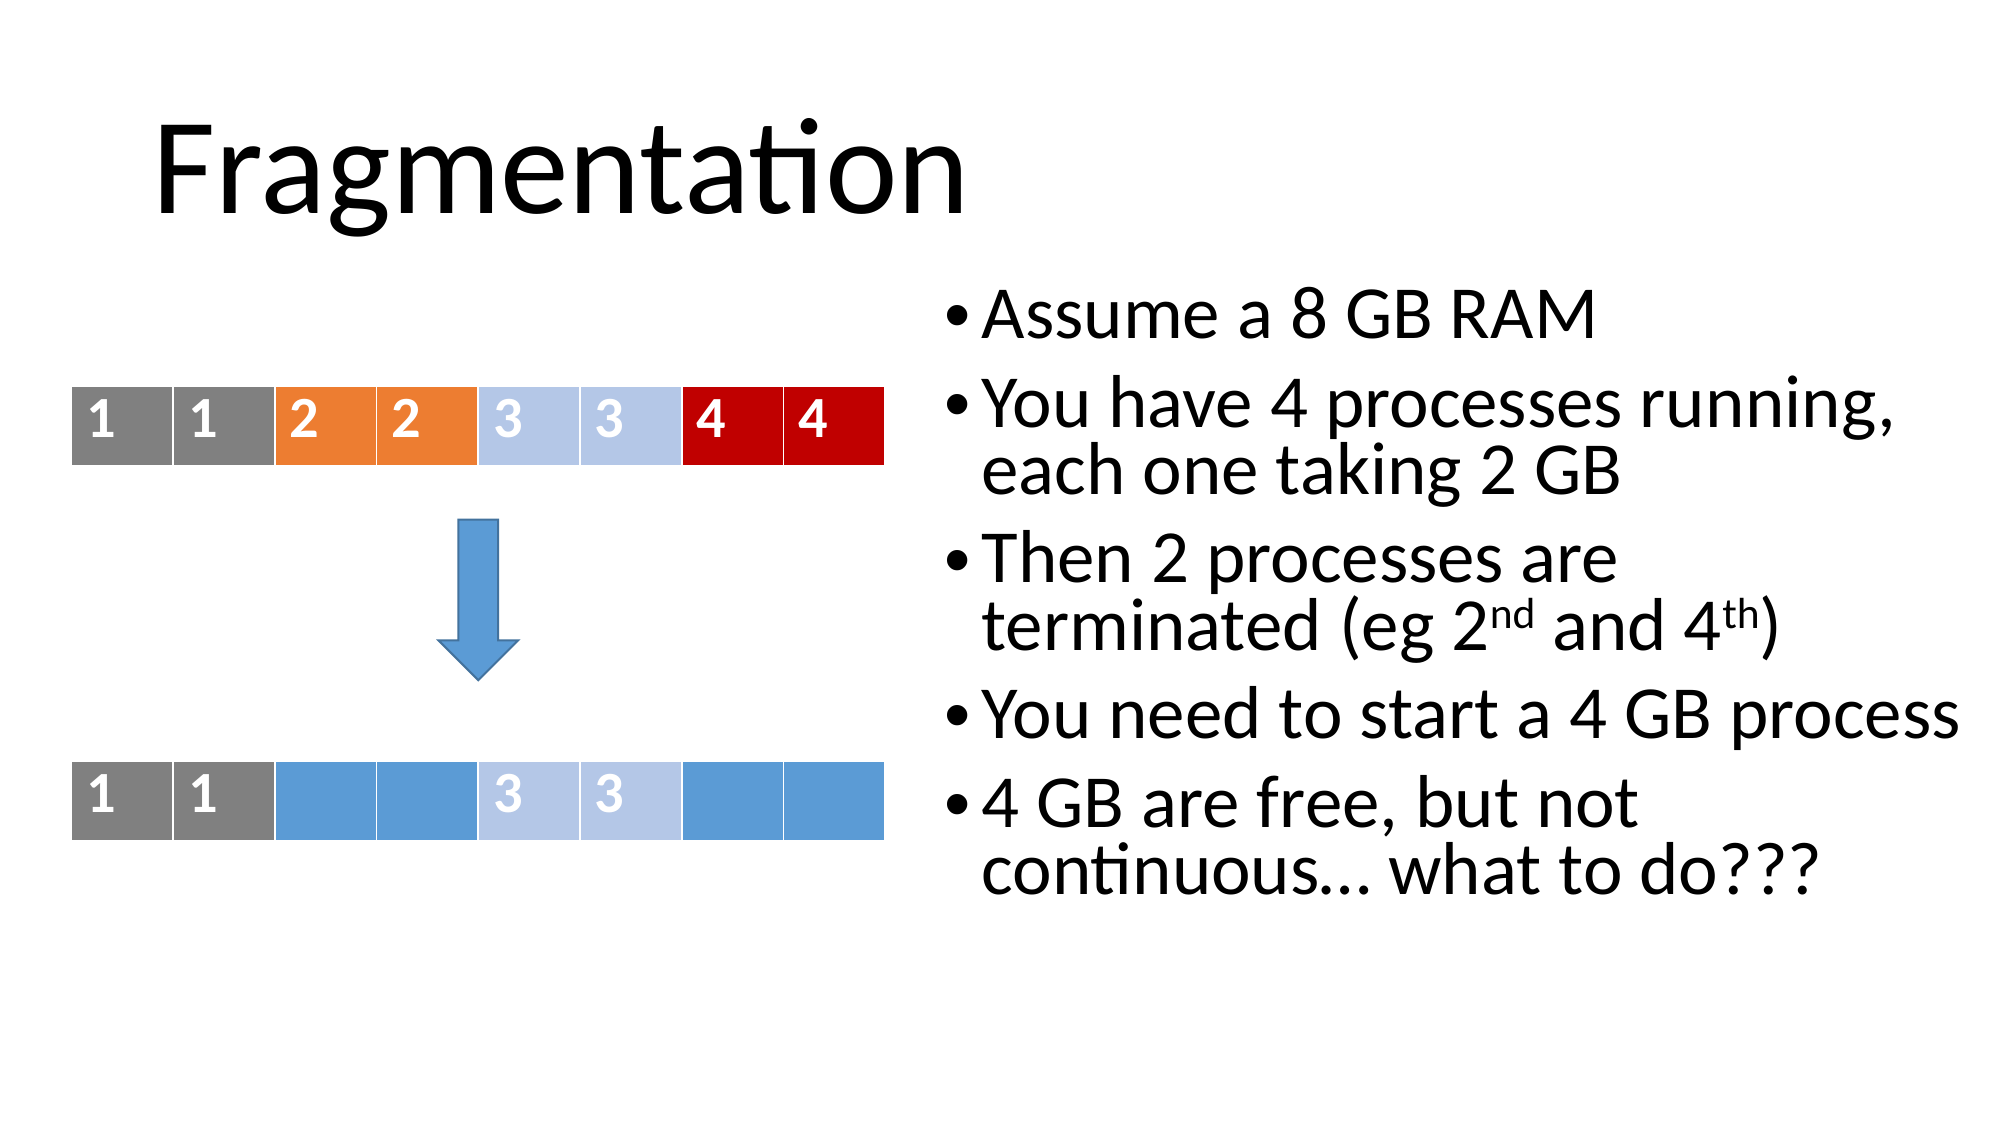

# Fragmentation
Assume a 8 GB RAM
You have 4 processes running, each one taking 2 GB
Then 2 processes are terminated (eg 2nd and 4th)
You need to start a 4 GB process
4 GB are free, but not continuous… what to do???
| 1 | 1 | 2 | 2 | 3 | 3 | 4 | 4 |
| --- | --- | --- | --- | --- | --- | --- | --- |

| 1 | 1 |  |  | 3 | 3 |  |  |
| --- | --- | --- | --- | --- | --- | --- | --- |